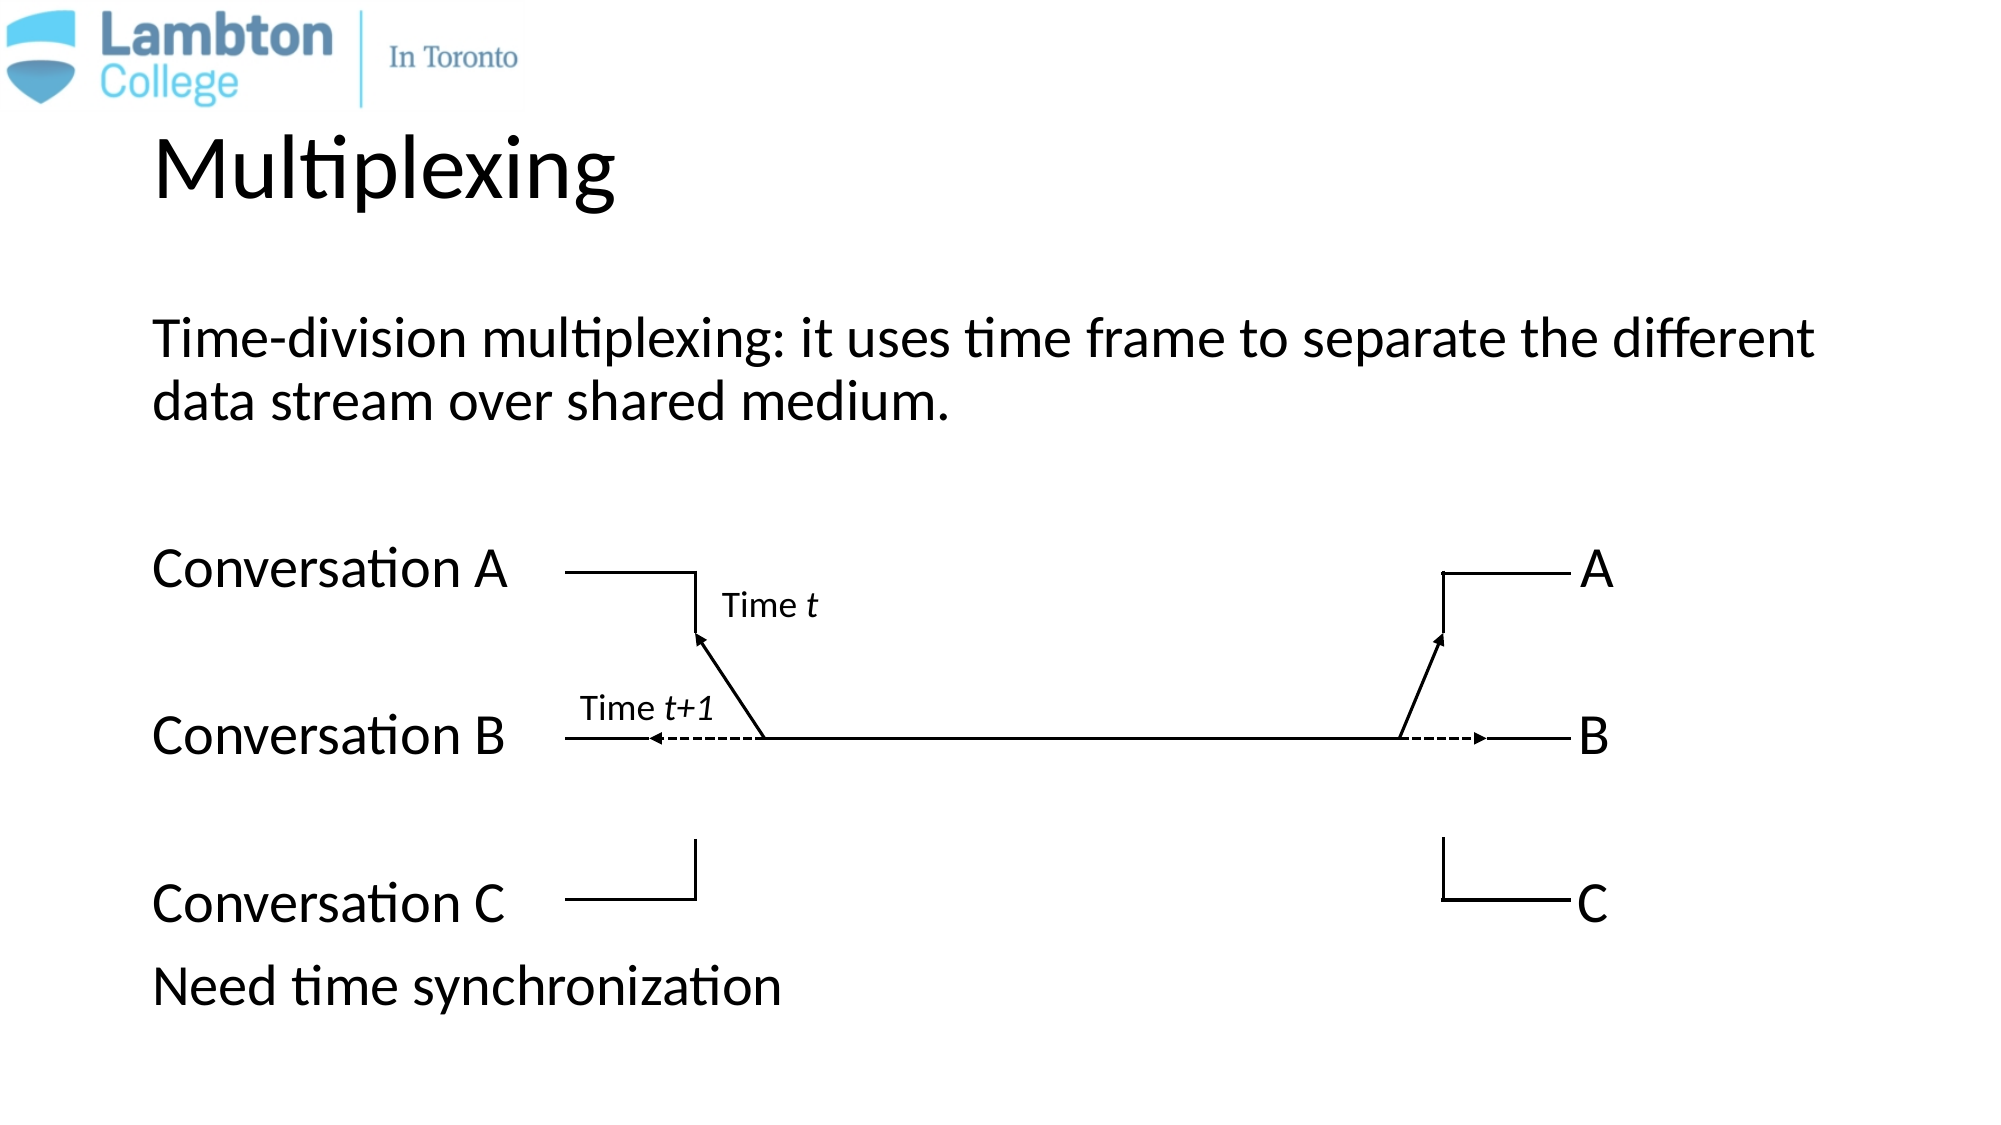

# Multiplexing
Time-division multiplexing: it uses time frame to separate the different data stream over shared medium.

Conversation A                                                                                 A

Conversation B                                                                                 B

Conversation C                                                                                 C
Need time synchronization
Time t
Time t+1